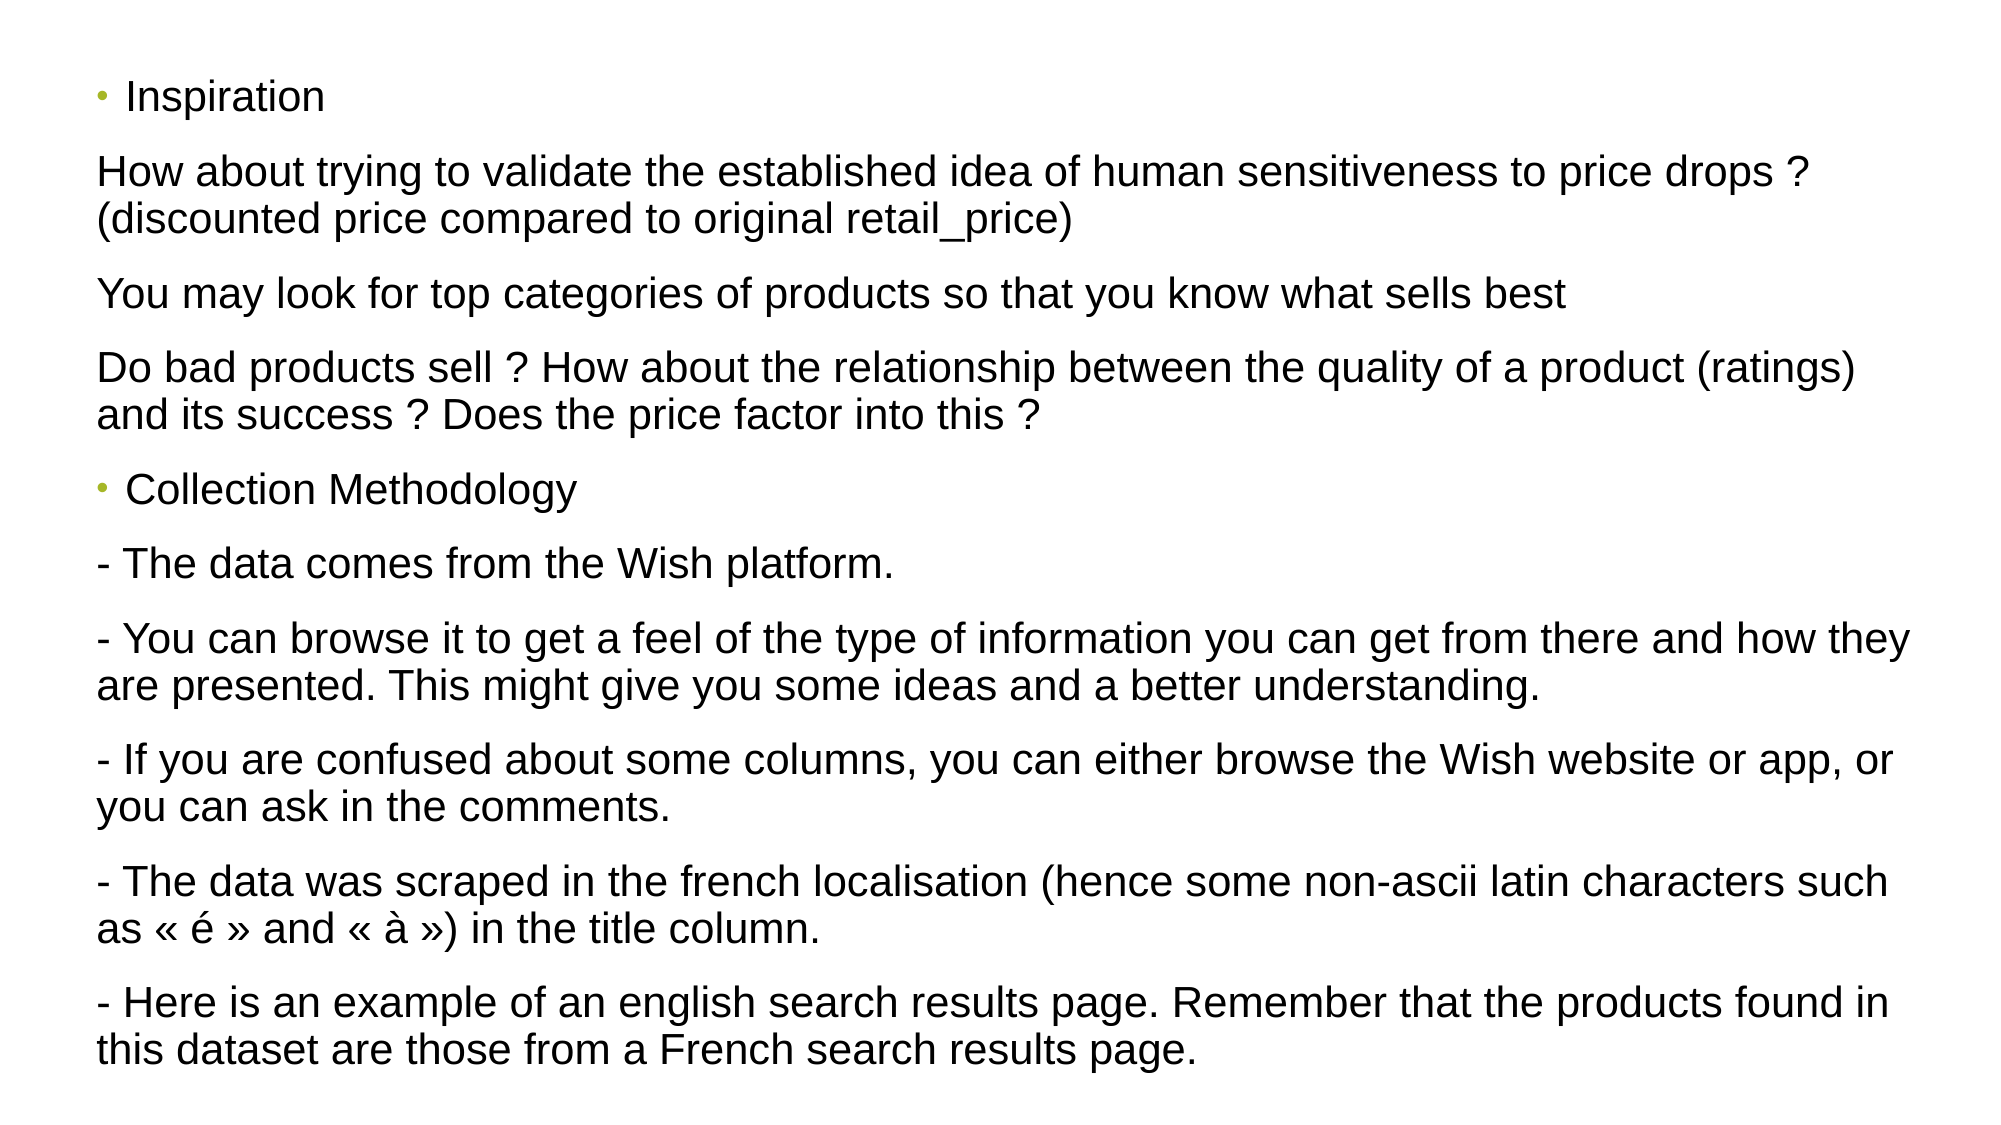

Inspiration
How about trying to validate the established idea of human sensitiveness to price drops ? (discounted price compared to original retail_price)
You may look for top categories of products so that you know what sells best
Do bad products sell ? How about the relationship between the quality of a product (ratings) and its success ? Does the price factor into this ?
Collection Methodology
- The data comes from the Wish platform.
- You can browse it to get a feel of the type of information you can get from there and how they are presented. This might give you some ideas and a better understanding.
- If you are confused about some columns, you can either browse the Wish website or app, or you can ask in the comments.
- The data was scraped in the french localisation (hence some non-ascii latin characters such as « é » and « à ») in the title column.
- Here is an example of an english search results page. Remember that the products found in this dataset are those from a French search results page.